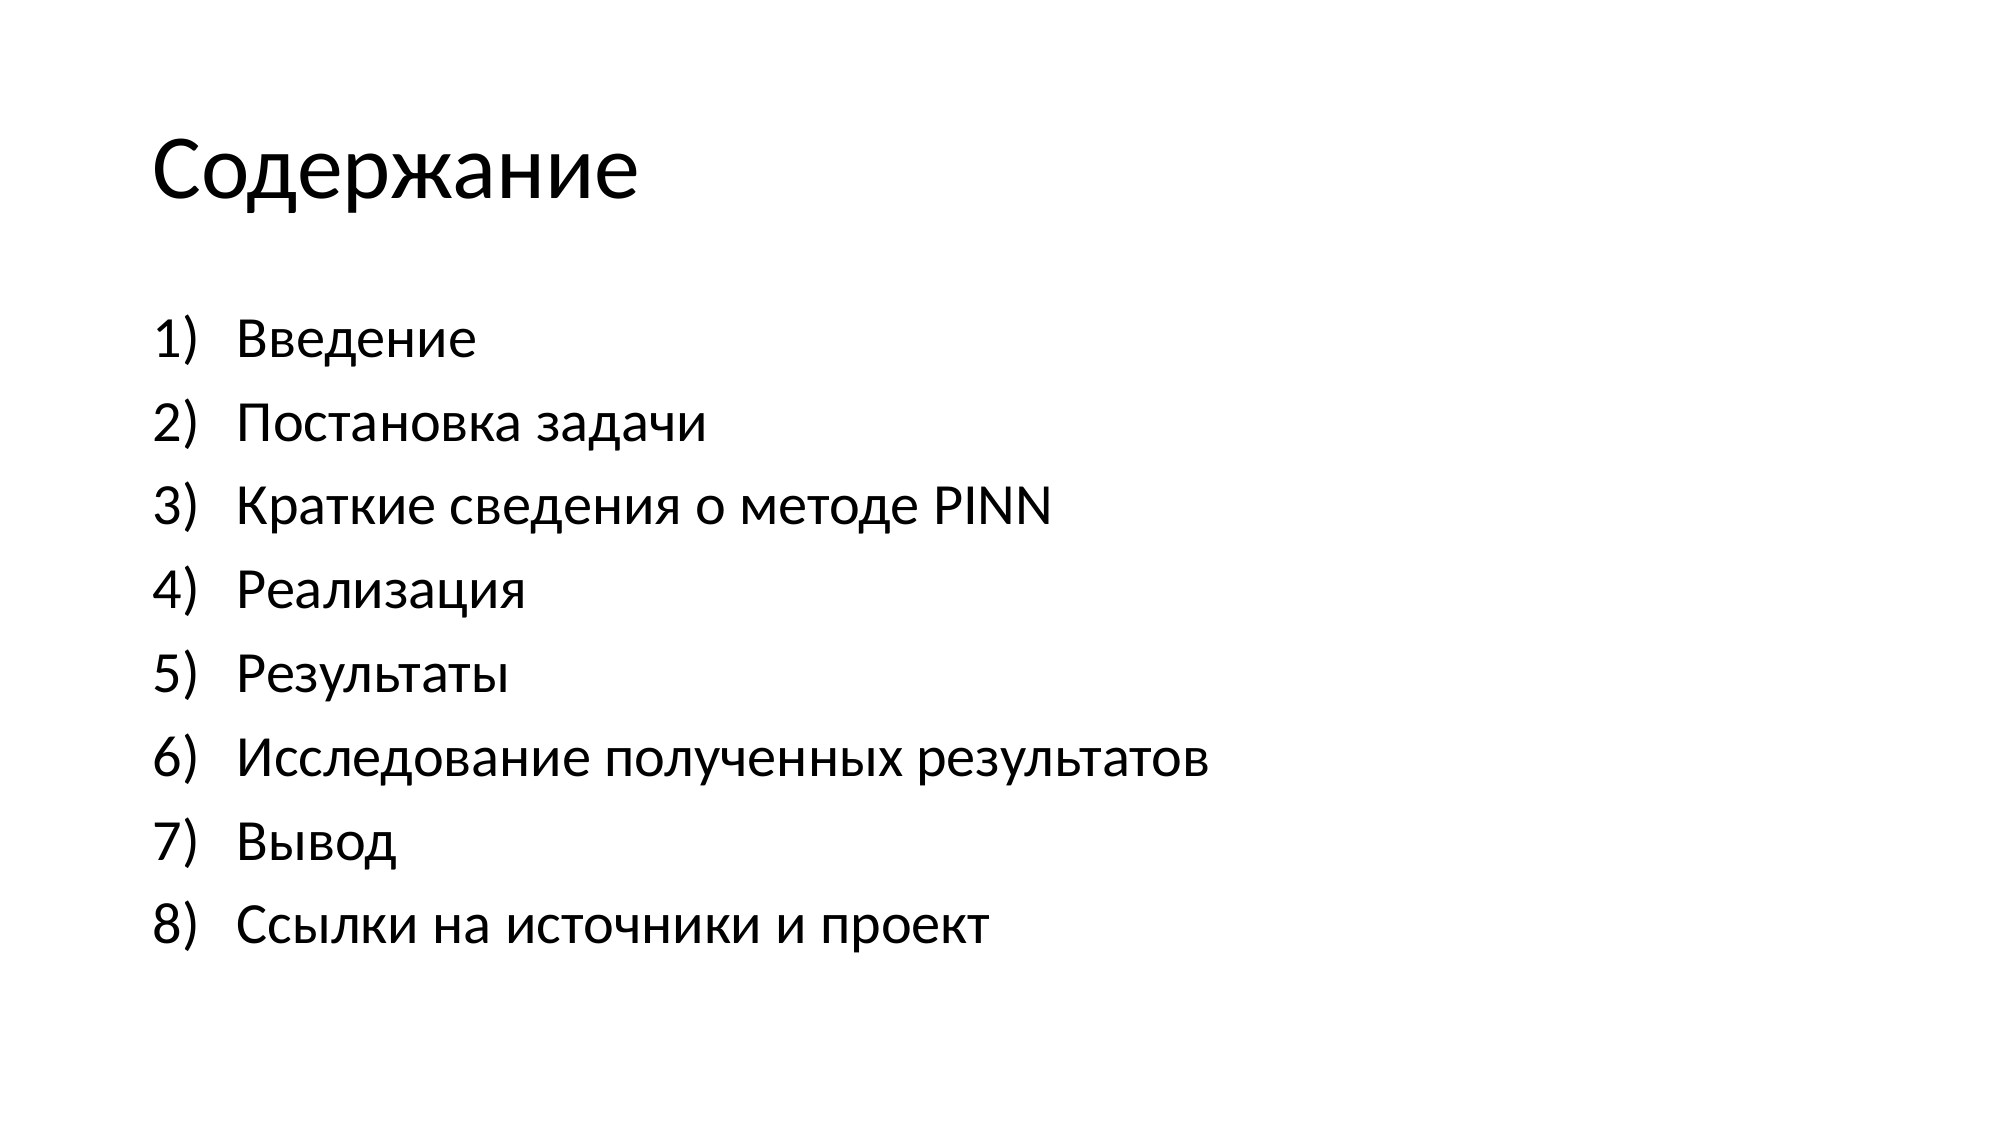

# Содержание
Введение
Постановка задачи
Краткие сведения о методе PINN
Реализация
Результаты
Исследование полученных результатов
Вывод
Ссылки на источники и проект